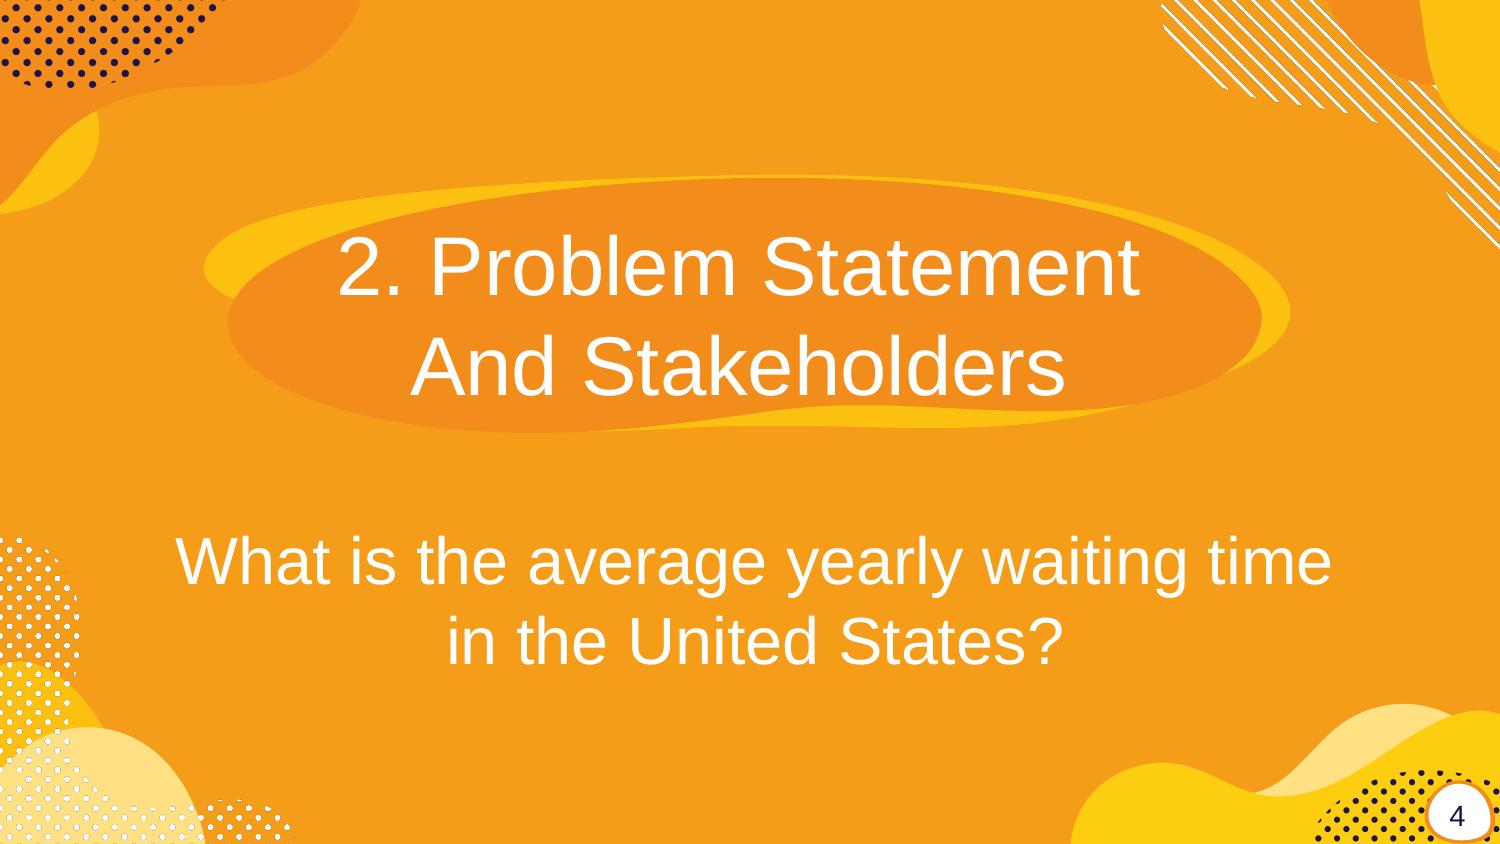

# 2. Problem Statement And Stakeholders
What is the average yearly waiting time in the United States?

4